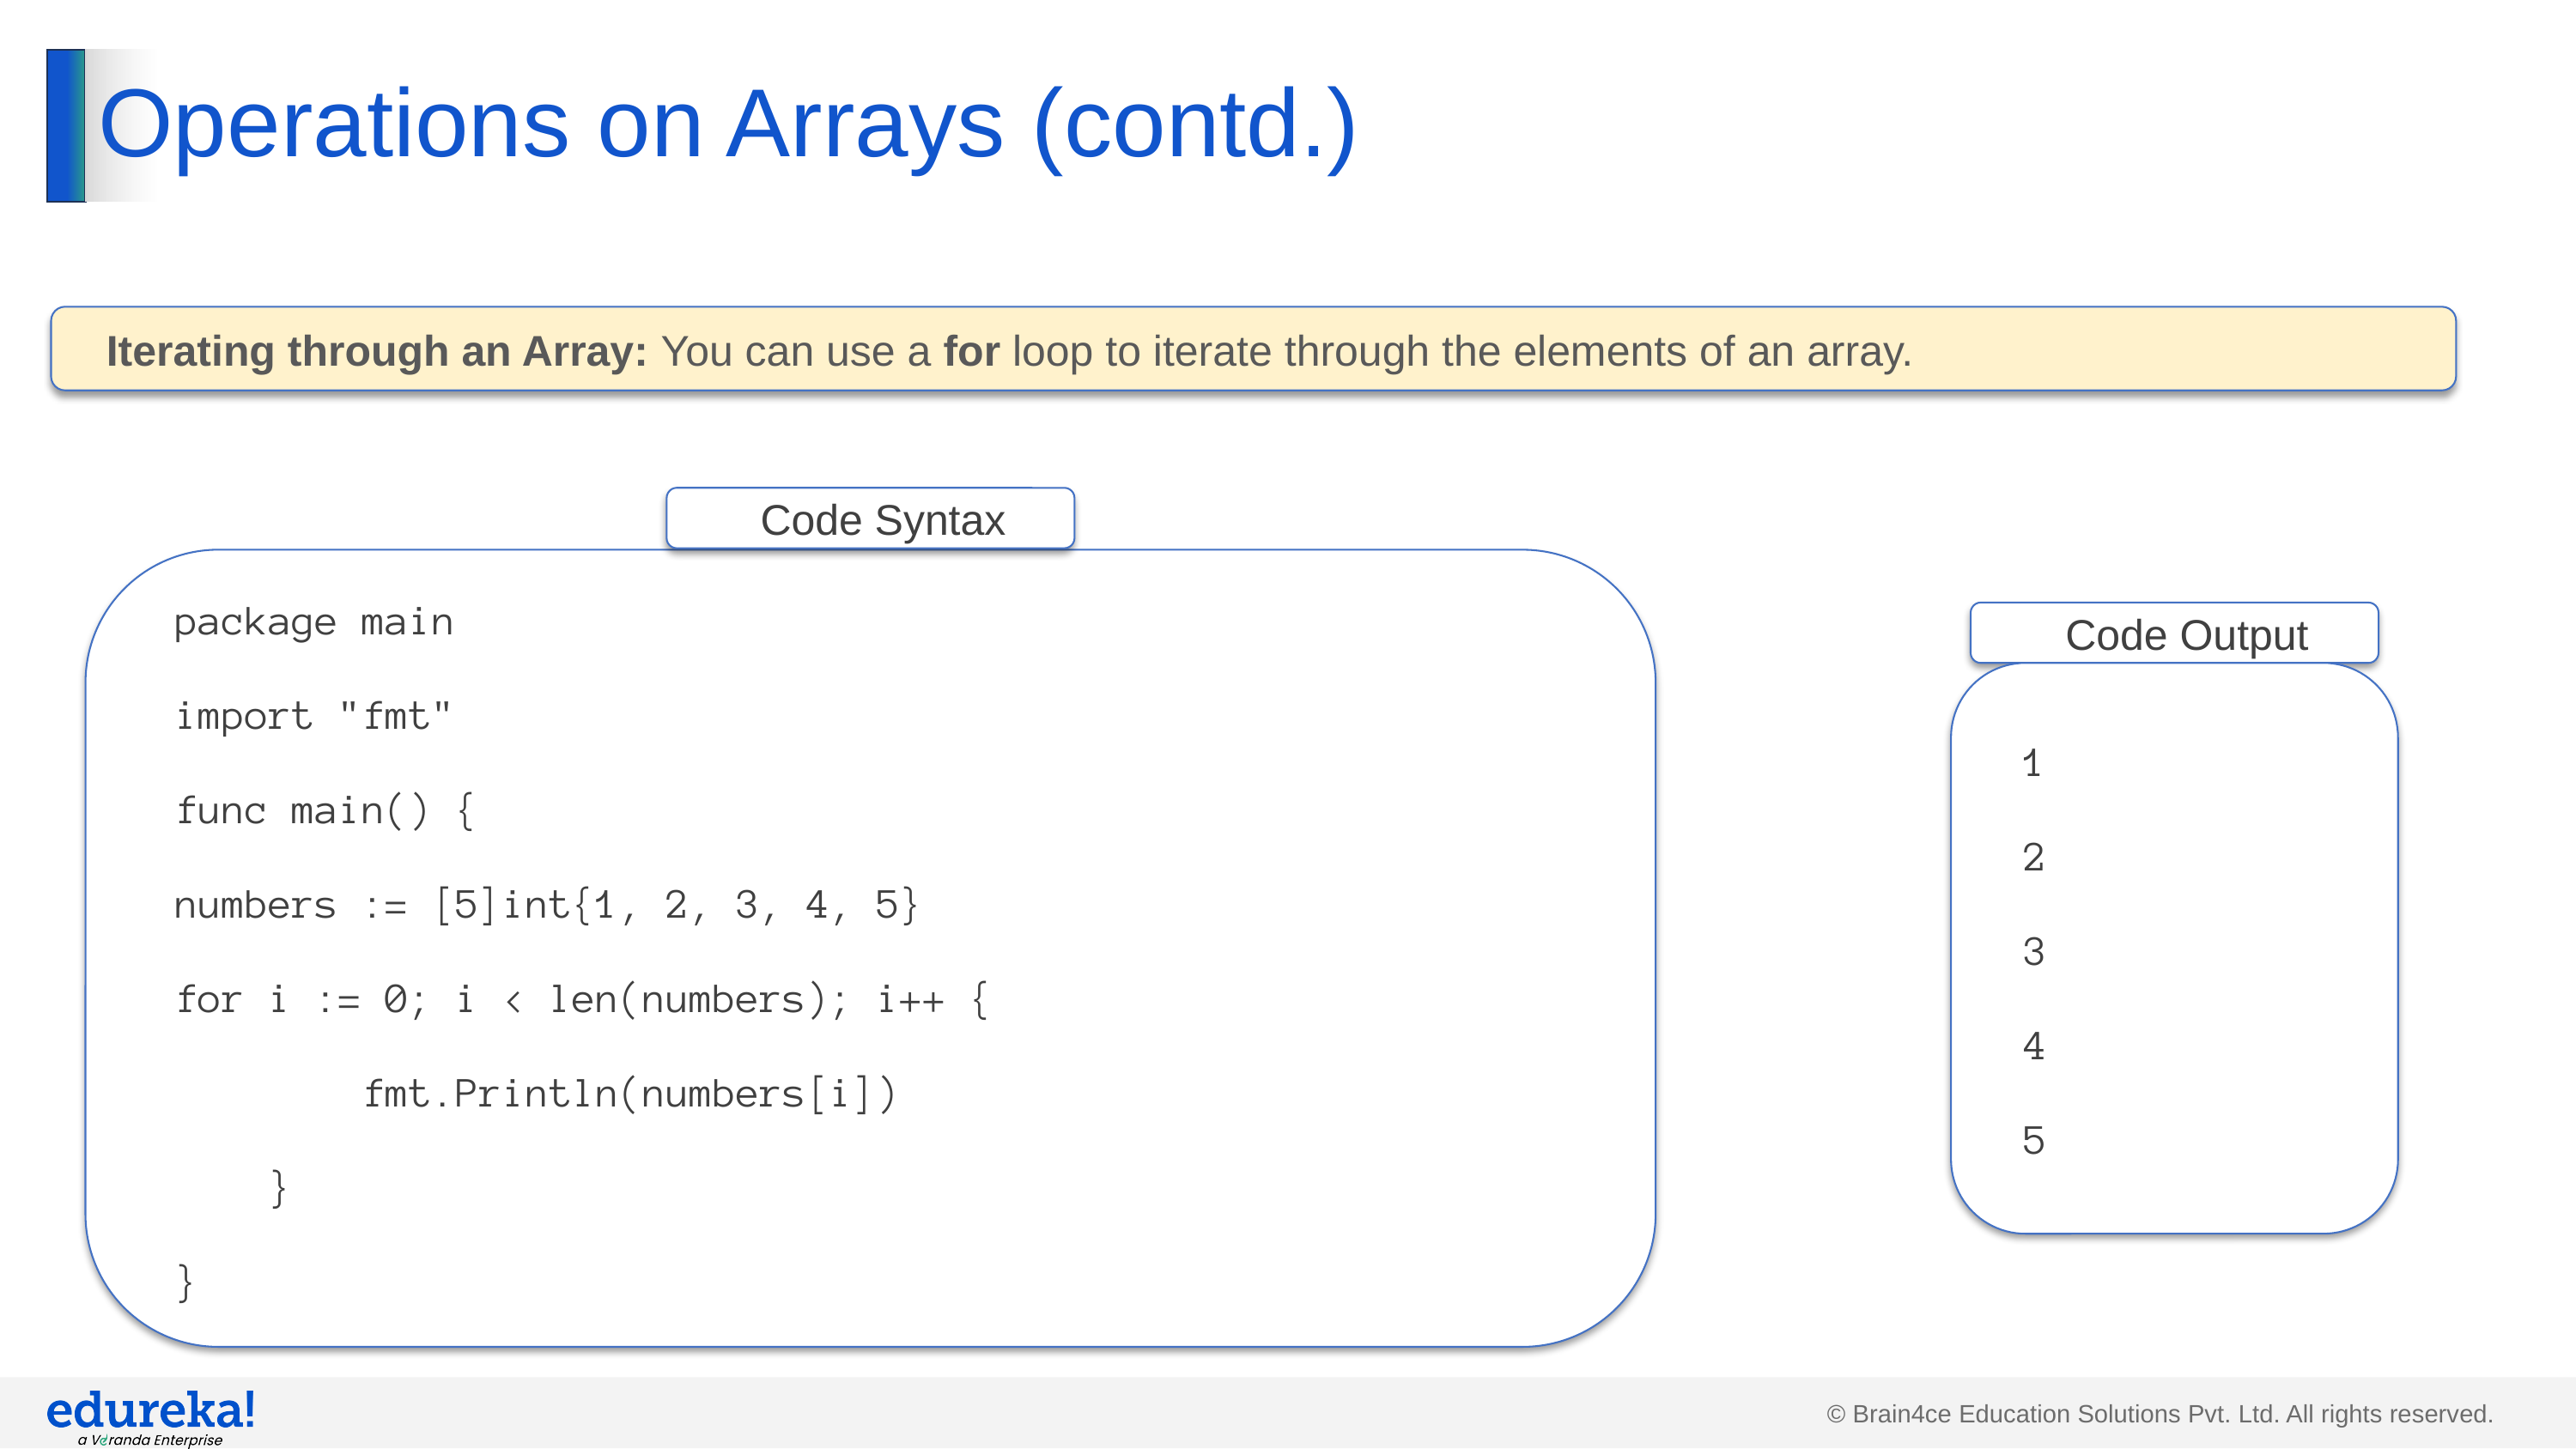

# Operations on Arrays (contd.)
Iterating through an Array: You can use a for loop to iterate through the elements of an array.
Code Syntax
package main
import "fmt"
func main() {
numbers := [5]int{1, 2, 3, 4, 5}
for i := 0; i < len(numbers); i++ {
        fmt.Println(numbers[i])
    }
}
Code Output
1
2
3
4
5